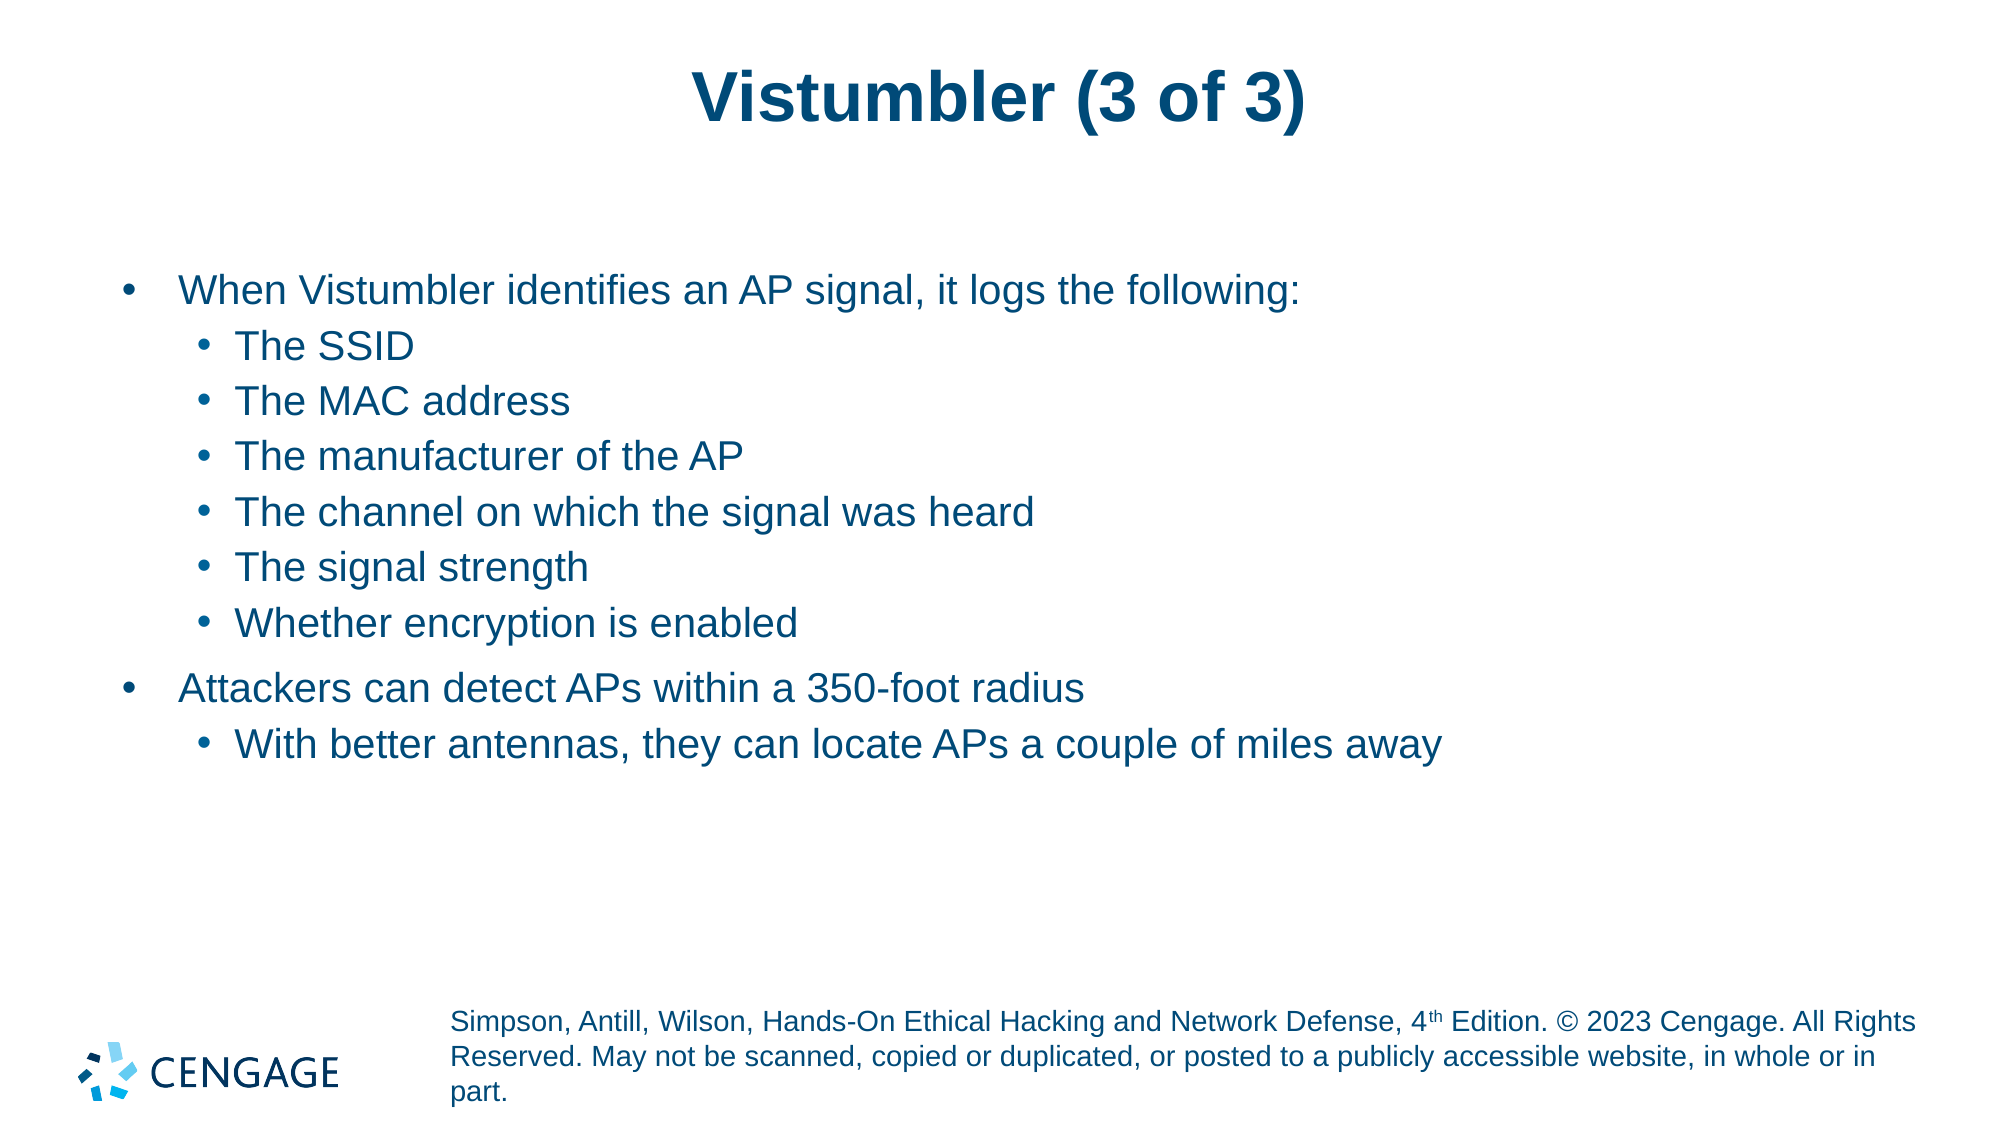

# Vistumbler (3 of 3)
When Vistumbler identifies an AP signal, it logs the following:
The SSID
The MAC address
The manufacturer of the AP
The channel on which the signal was heard
The signal strength
Whether encryption is enabled
Attackers can detect APs within a 350-foot radius
With better antennas, they can locate APs a couple of miles away